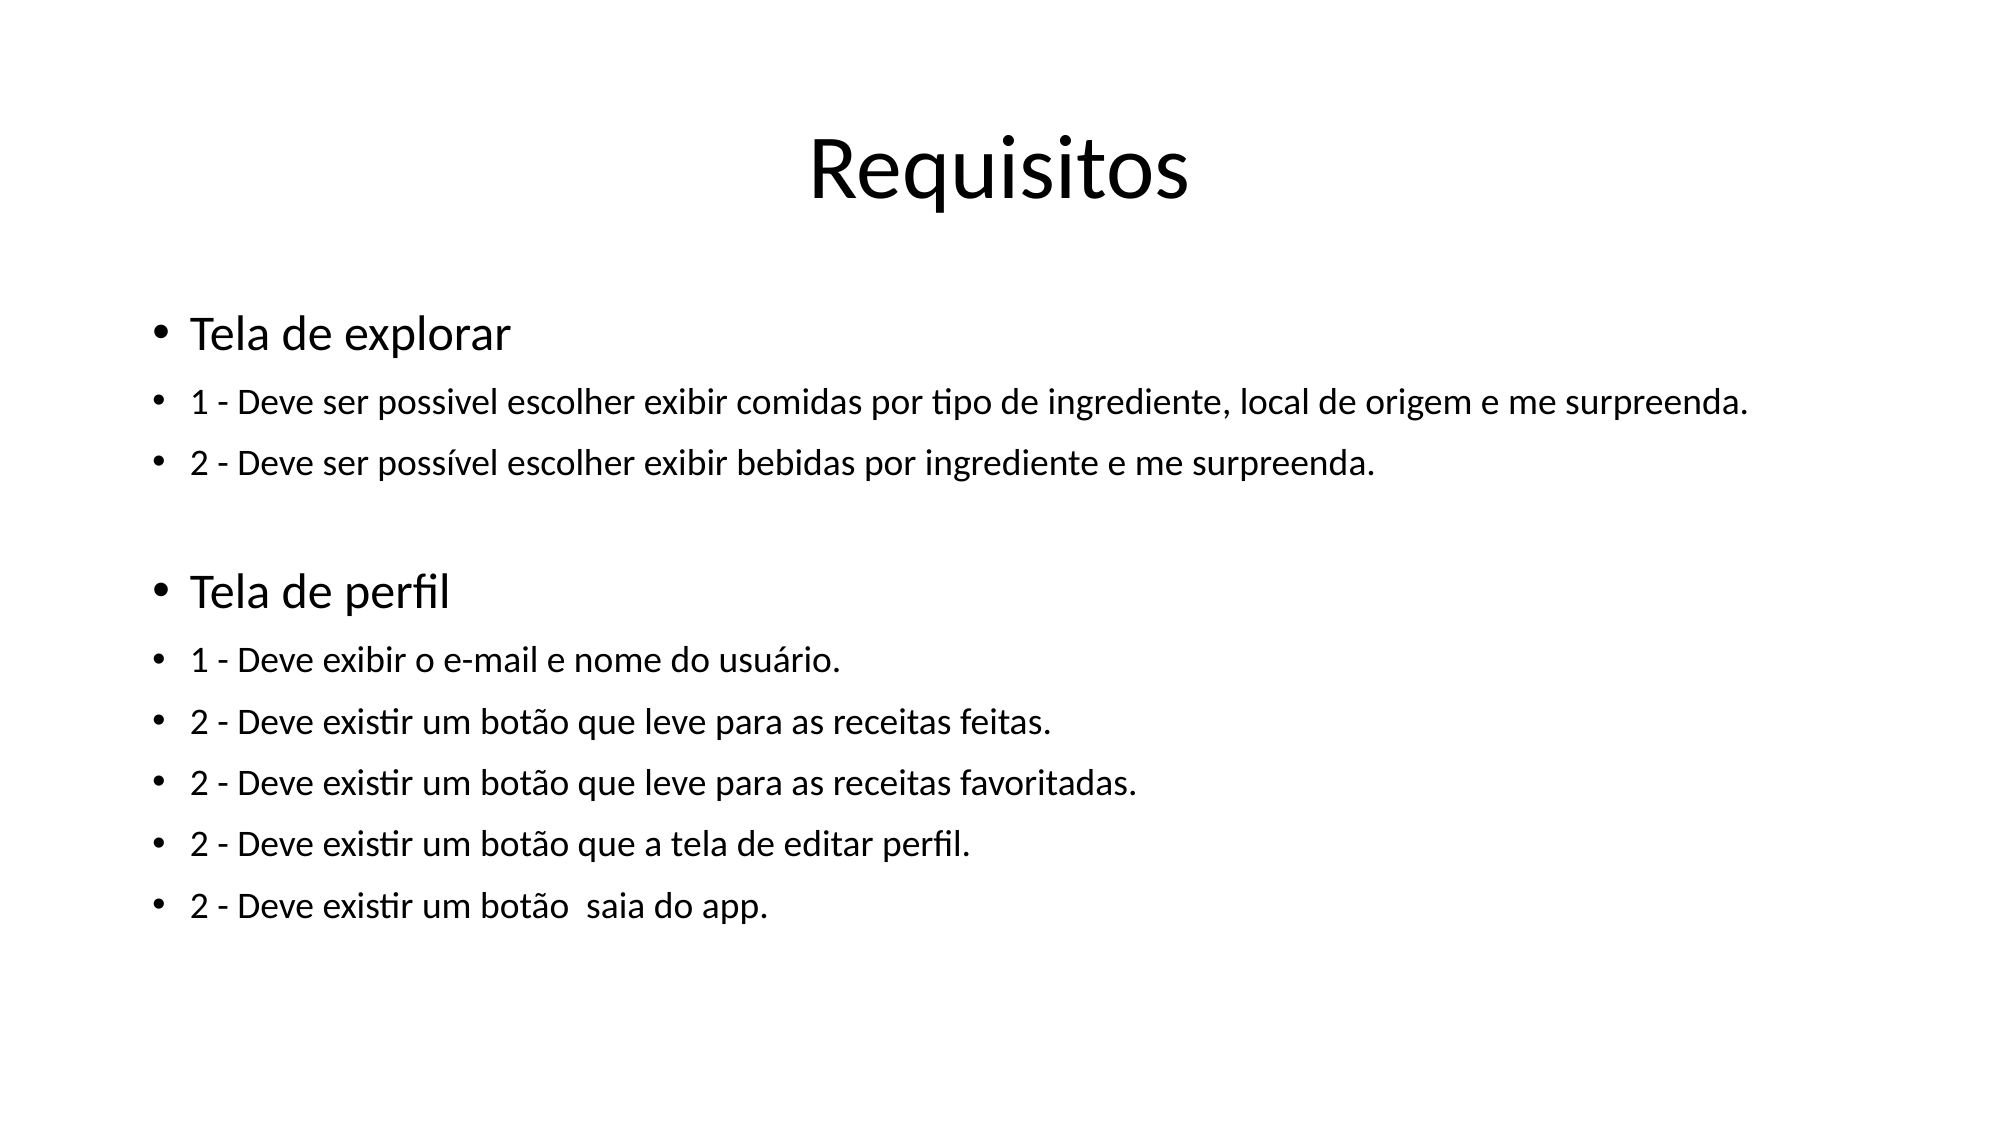

# Requisitos
Tela de explorar
1 - Deve ser possivel escolher exibir comidas por tipo de ingrediente, local de origem e me surpreenda.
2 - Deve ser possível escolher exibir bebidas por ingrediente e me surpreenda.

Tela de perfil
1 - Deve exibir o e-mail e nome do usuário.
2 - Deve existir um botão que leve para as receitas feitas.
2 - Deve existir um botão que leve para as receitas favoritadas.
2 - Deve existir um botão que a tela de editar perfil.
2 - Deve existir um botão  saia do app.